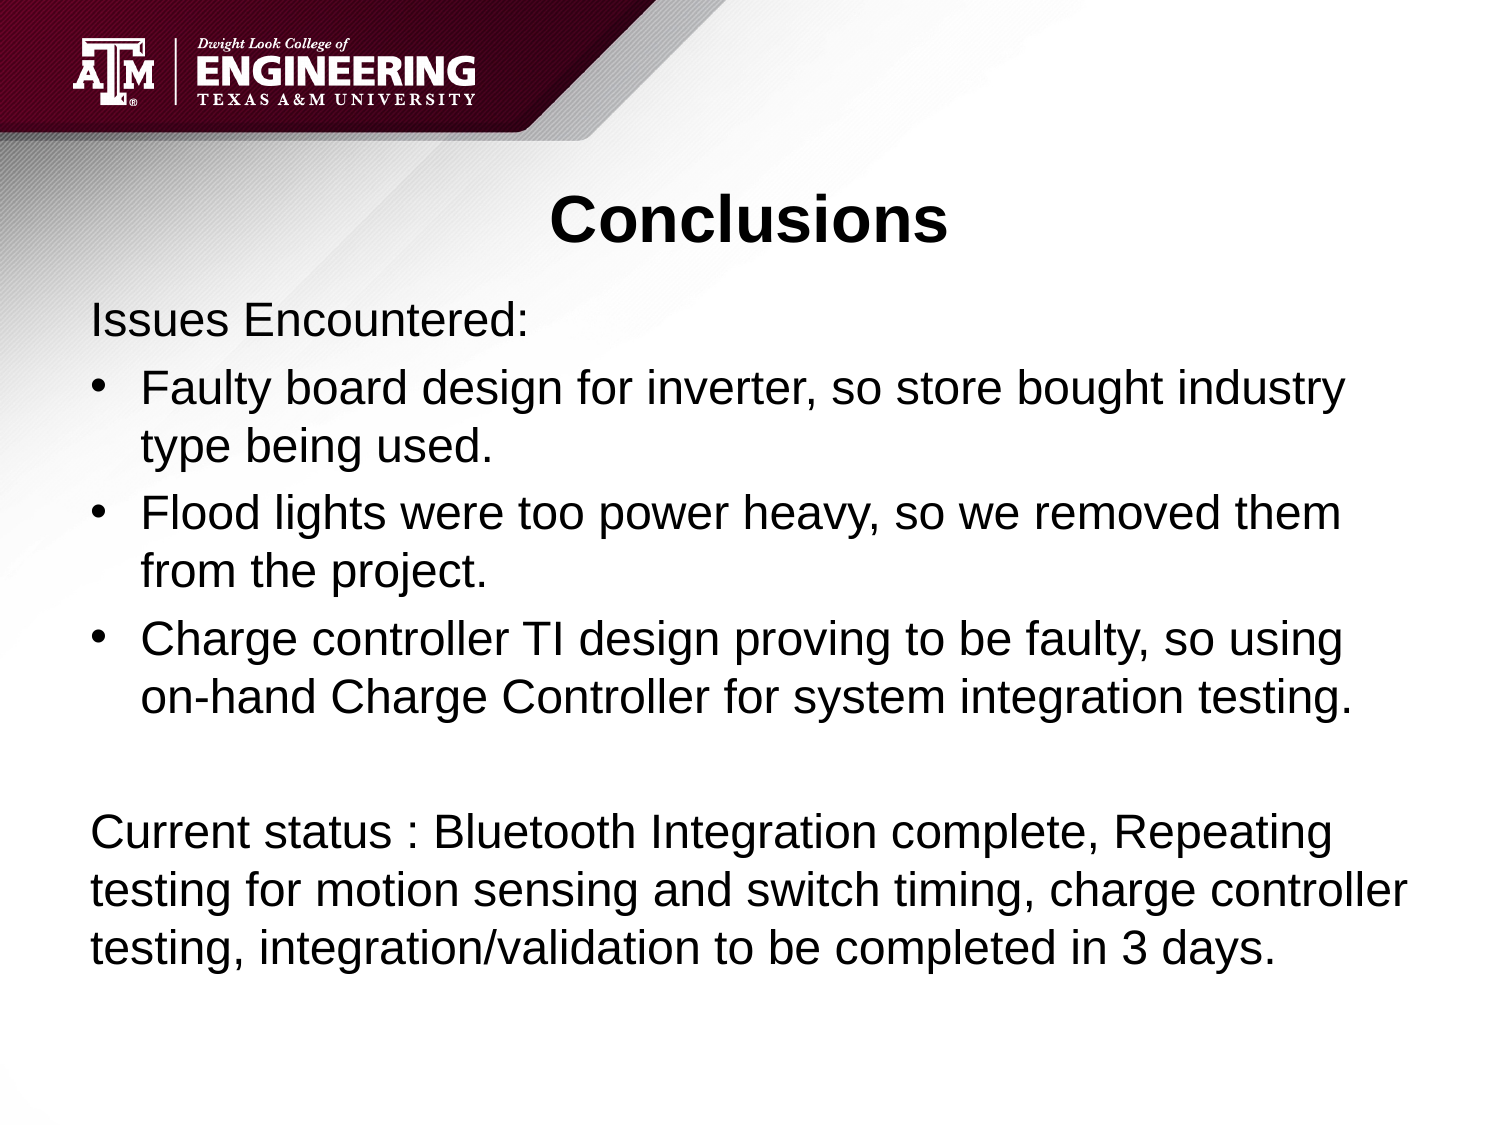

# Conclusions
Issues Encountered:
Faulty board design for inverter, so store bought industry type being used.
Flood lights were too power heavy, so we removed them from the project.
Charge controller TI design proving to be faulty, so using on-hand Charge Controller for system integration testing.

Current status : Bluetooth Integration complete, Repeating testing for motion sensing and switch timing, charge controller testing, integration/validation to be completed in 3 days.